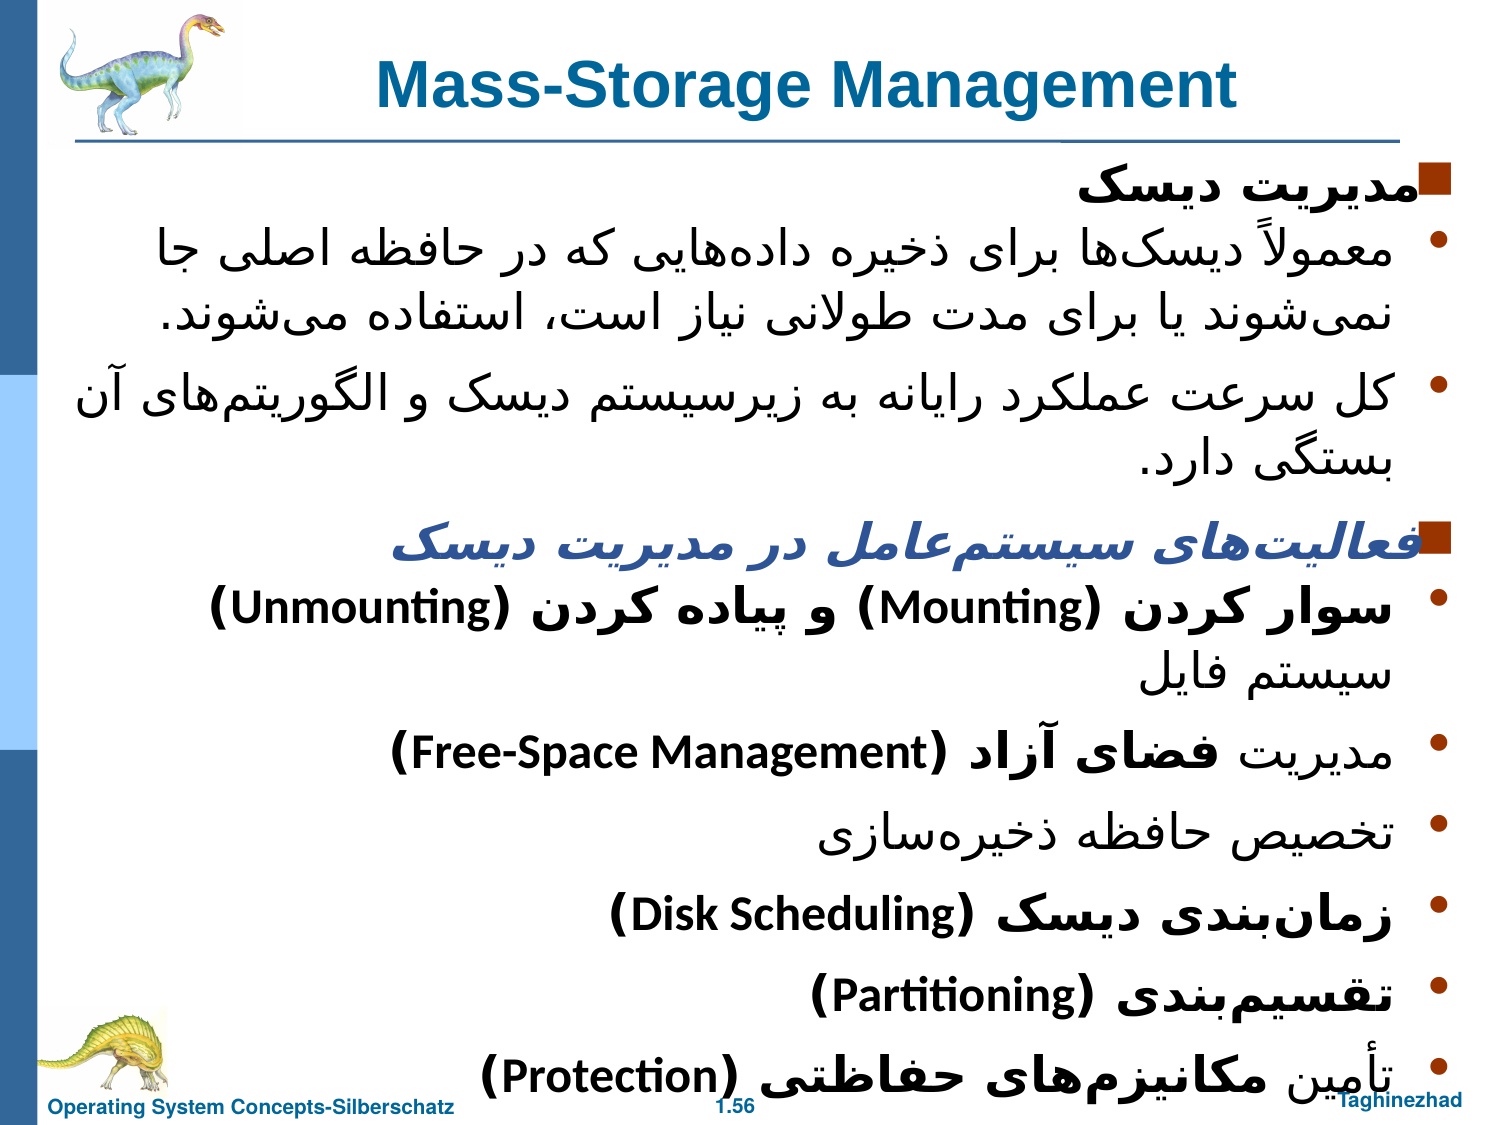

Mass-Storage Management
مدیریت دیسک
معمولاً دیسک‌ها برای ذخیره داده‌هایی که در حافظه اصلی جا نمی‌شوند یا برای مدت طولانی نیاز است، استفاده می‌شوند.
کل سرعت عملکرد رایانه به زیرسیستم دیسک و الگوریتم‌های آن بستگی دارد.
فعالیت‌های سیستم‌عامل در مدیریت دیسک
سوار کردن (Mounting) و پیاده کردن (Unmounting) سیستم فایل
مدیریت فضای آزاد (Free-Space Management)
تخصیص حافظه ذخیره‌سازی
زمان‌بندی دیسک (Disk Scheduling)
تقسیم‌بندی (Partitioning)
تأمین مکانیزم‌های حفاظتی (Protection)